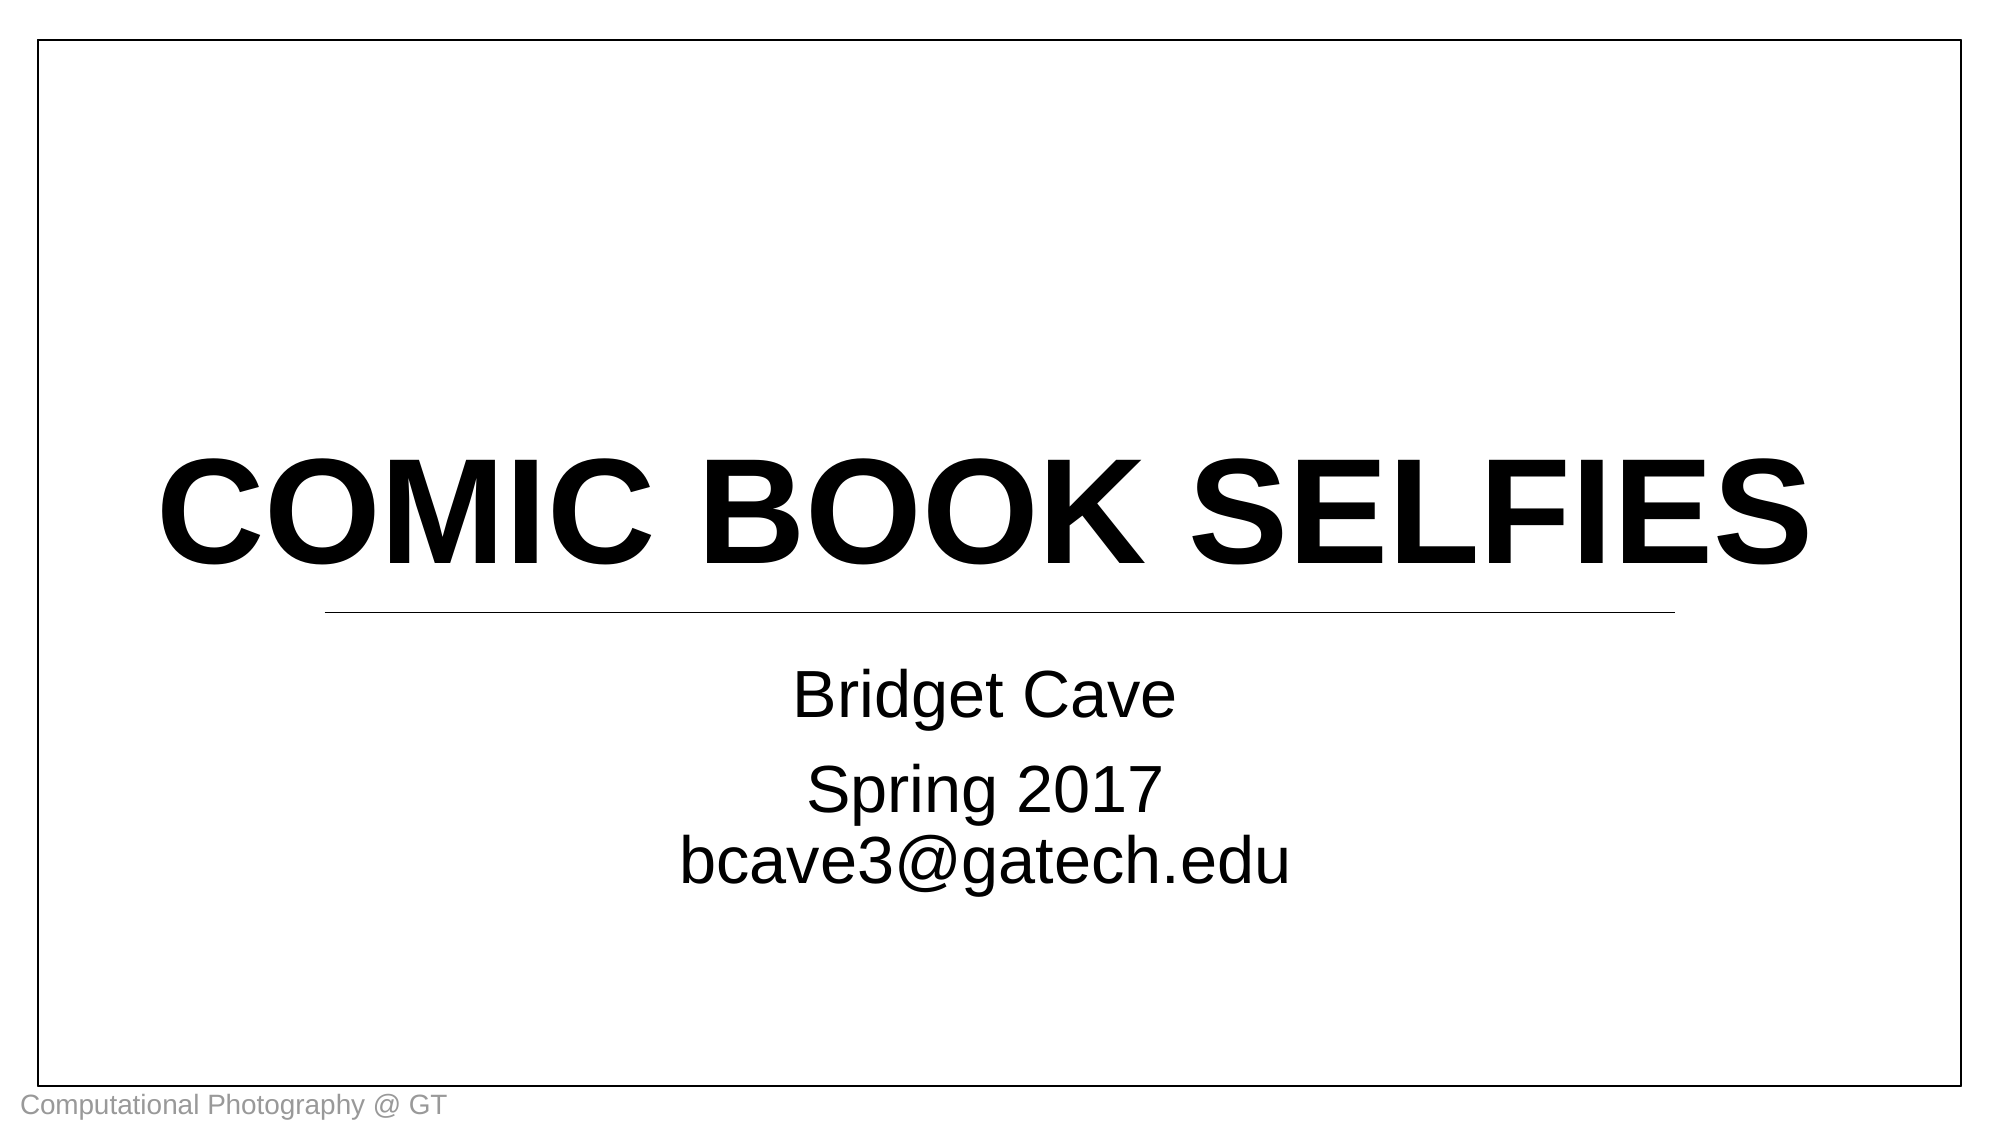

# Comic Book Selfies
Bridget Cave
Spring 2017
bcave3@gatech.edu

Computational Photography @ GT